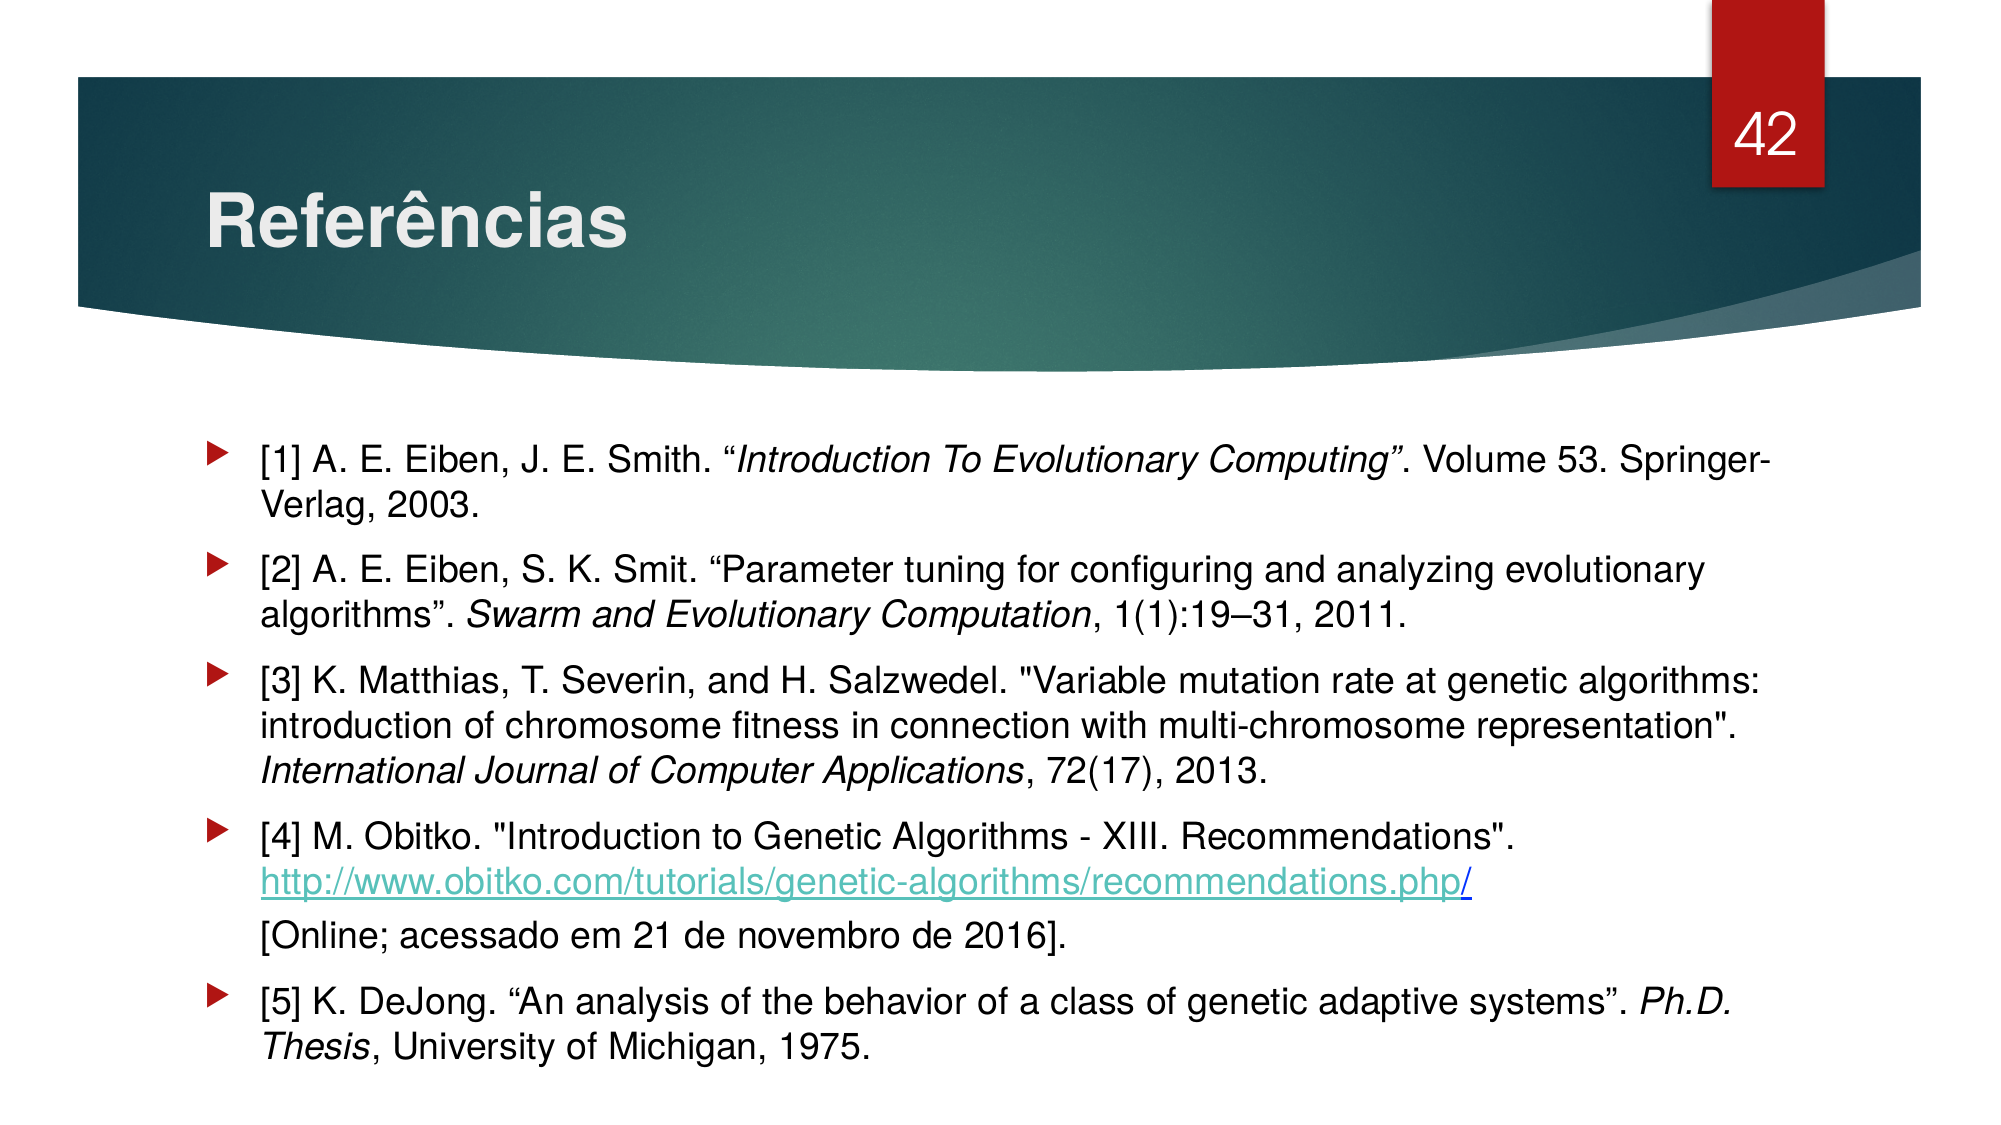

42
# Referências
[1] A. E. Eiben, J. E. Smith. “Introduction To Evolutionary Computing”. Volume 53. Springer-Verlag, 2003.
[2] A. E. Eiben, S. K. Smit. “Parameter tuning for configuring and analyzing evolutionary algorithms”. Swarm and Evolutionary Computation, 1(1):19–31, 2011.
[3] K. Matthias, T. Severin, and H. Salzwedel. "Variable mutation rate at genetic algorithms: introduction of chromosome fitness in connection with multi-chromosome representation". International Journal of Computer Applications, 72(17), 2013.
[4] M. Obitko. "Introduction to Genetic Algorithms - XIII. Recommendations". http://www.obitko.com/tutorials/genetic-algorithms/recommendations.php/                     [Online; acessado em 21 de novembro de 2016].
[5] K. DeJong. “An analysis of the behavior of a class of genetic adaptive systems”. Ph.D. Thesis, University of Michigan, 1975.